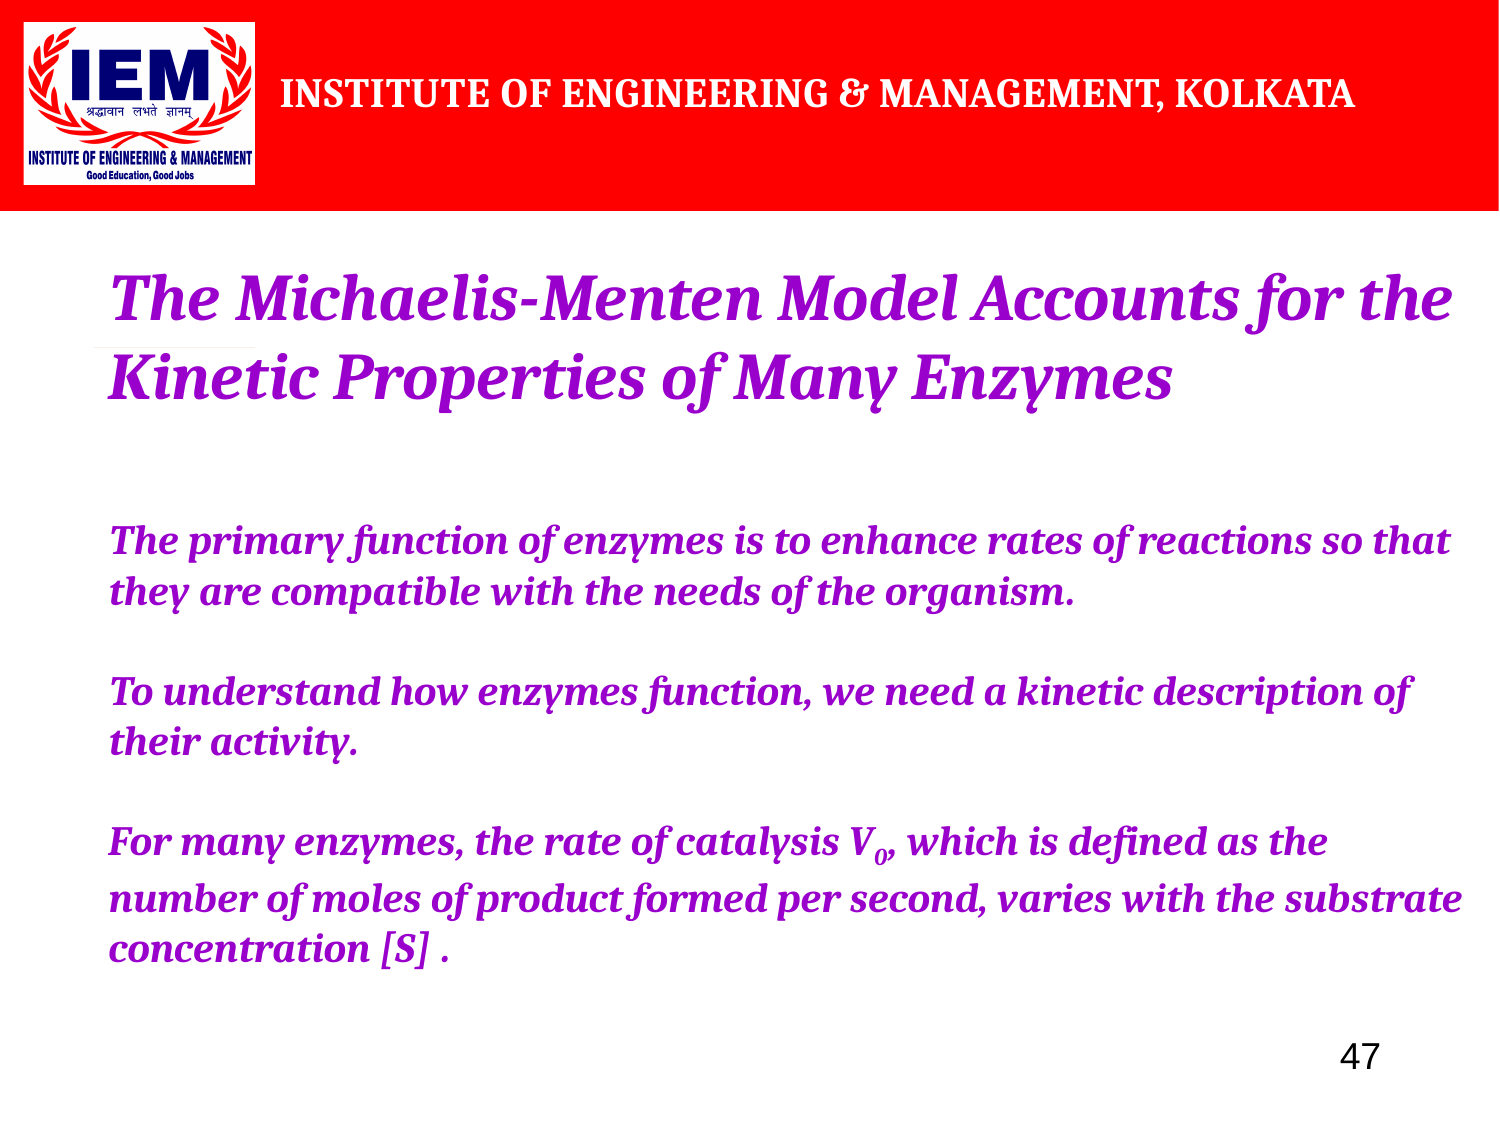

The Michaelis-Menten Model Accounts for the Kinetic Properties of Many Enzymes

The primary function of enzymes is to enhance rates of reactions so that they are compatible with the needs of the organism.

To understand how enzymes function, we need a kinetic description of their activity.

For many enzymes, the rate of catalysis V0, which is defined as the number of moles of product formed per second, varies with the substrate concentration [S] .